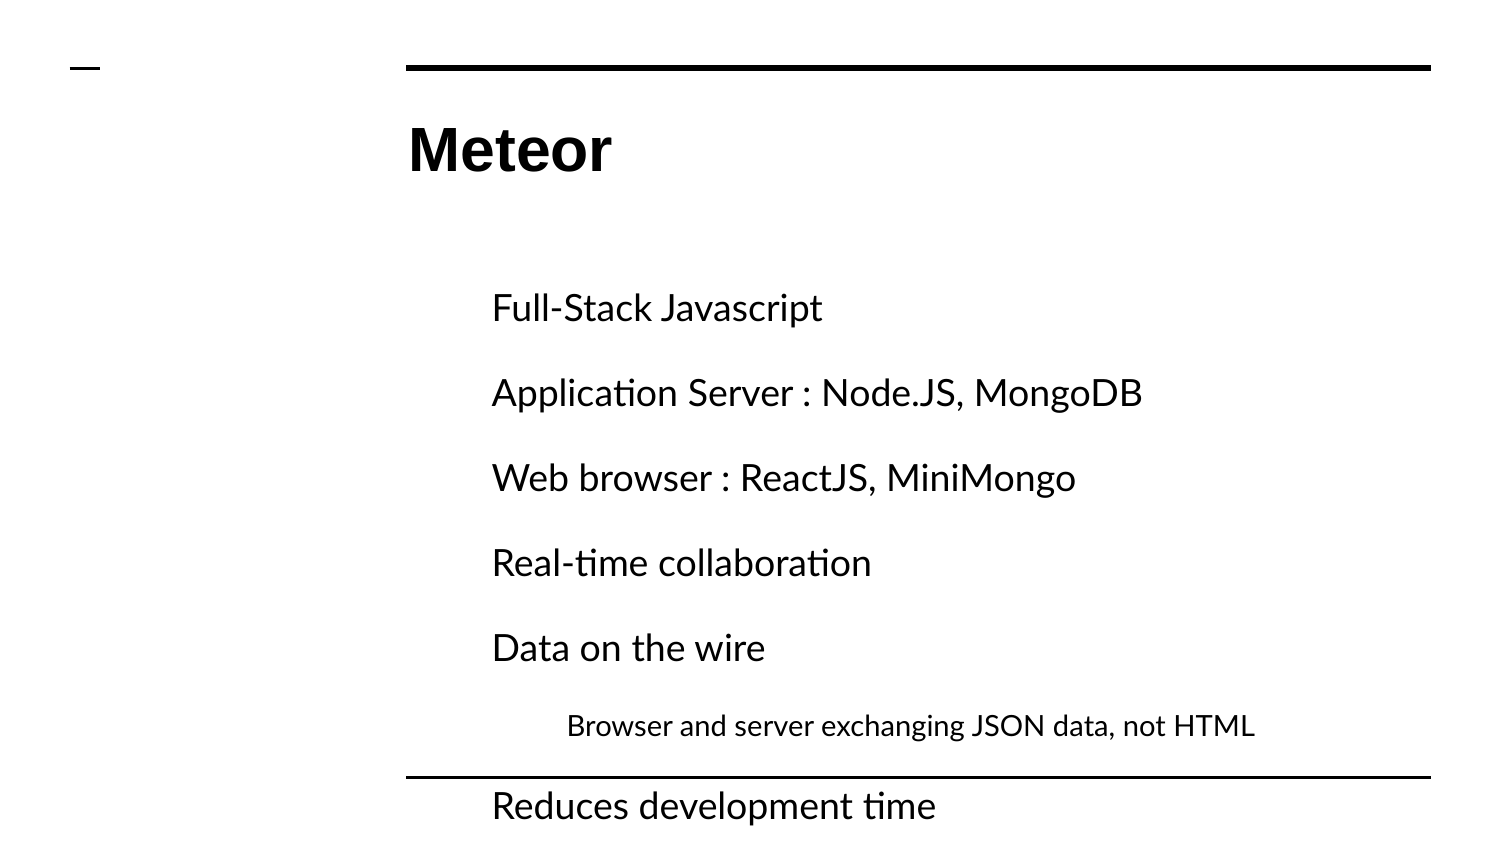

# Meteor
Full-Stack Javascript
Application Server : Node.JS, MongoDB
Web browser : ReactJS, MiniMongo
Real-time collaboration
Data on the wire
Browser and server exchanging JSON data, not HTML
Reduces development time
Great for agile,  start-up environment!